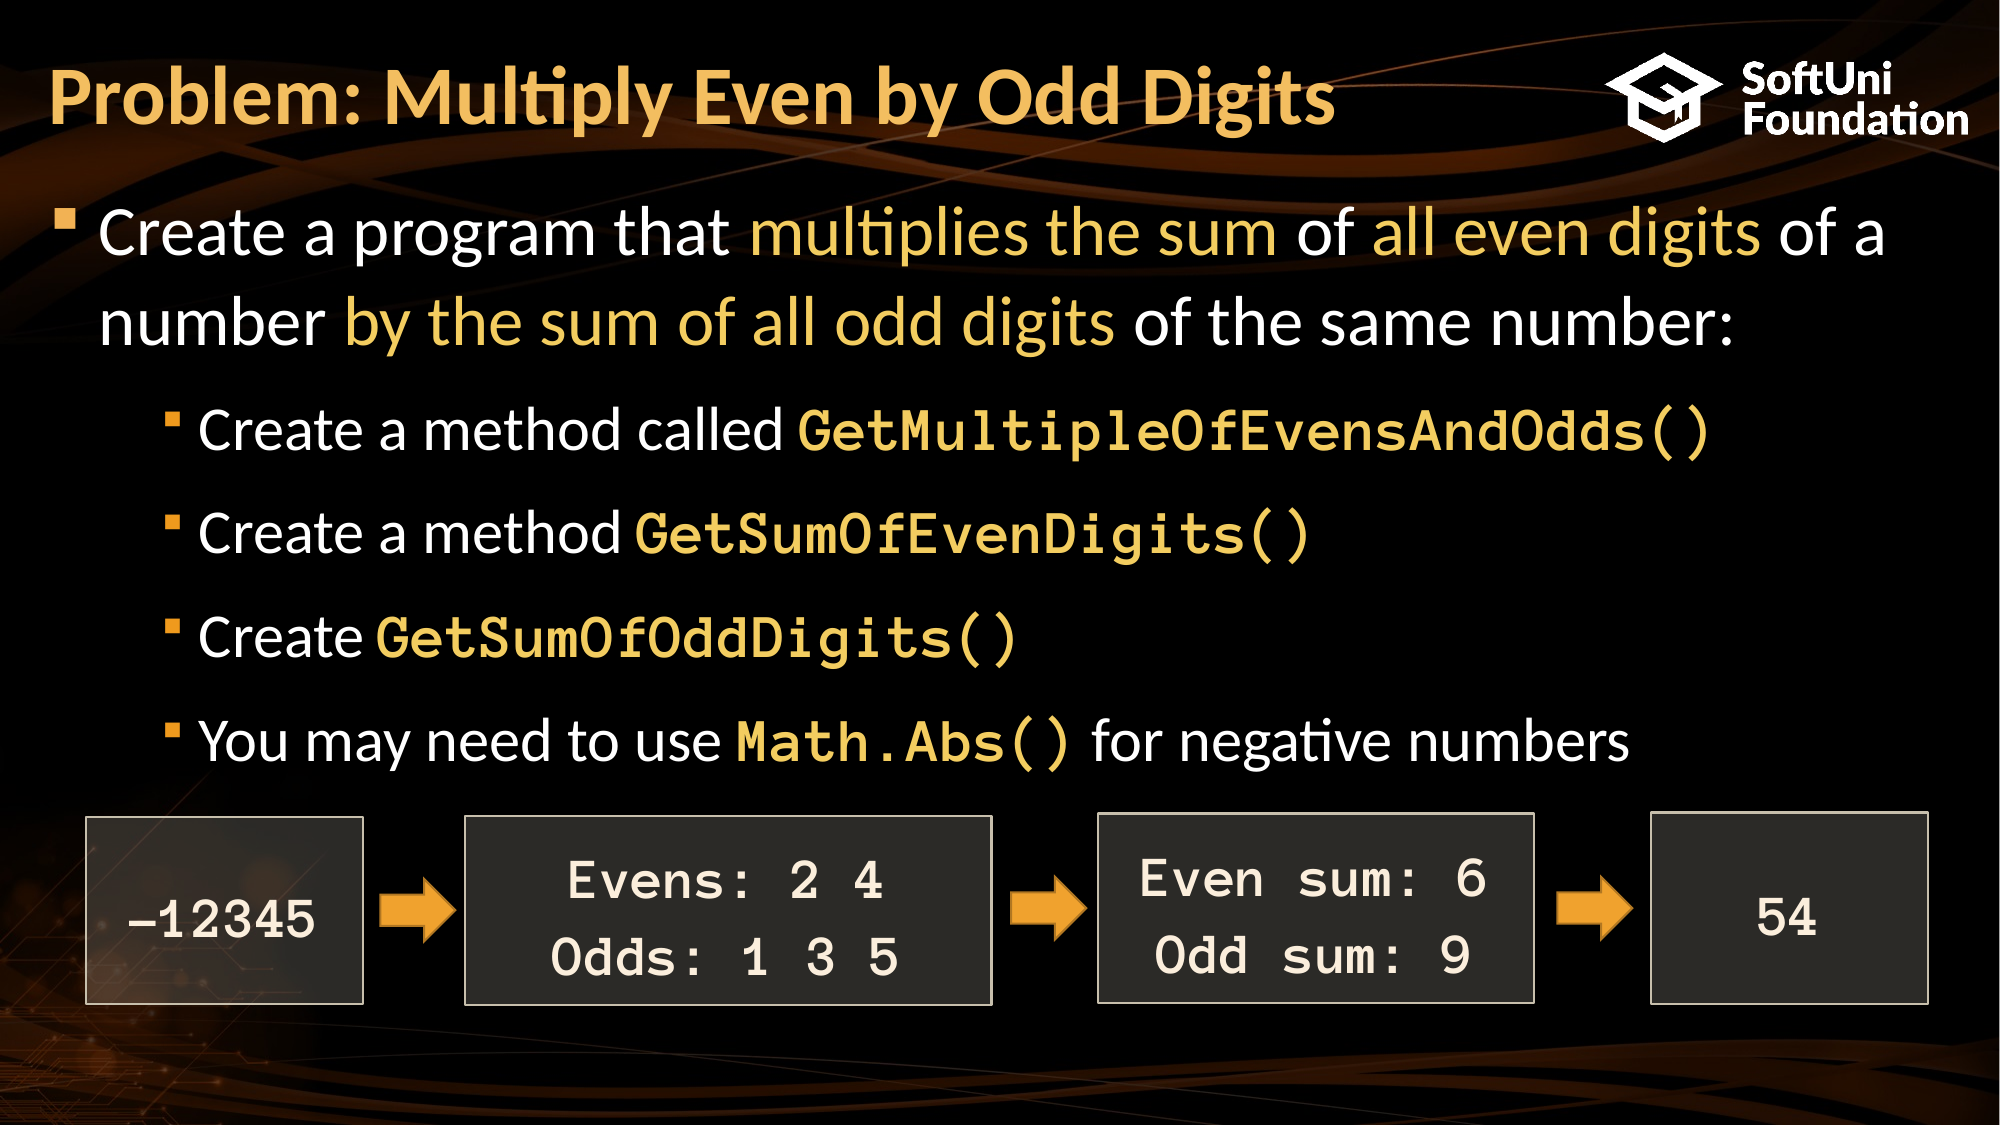

# Problem: Multiply Even by Odd Digits
Create a program that multiplies the sum of all even digits of a number by the sum of all odd digits of the same number:
Create a method called GetMultipleOfEvensAndOdds()
Create a method GetSumOfEvenDigits()
Create GetSumOfOddDigits()
You may need to use Math.Abs() for negative numbers

54
Even sum: 6
Odd sum: 9
Evens: 2 4
Odds: 1 3 5
-12345